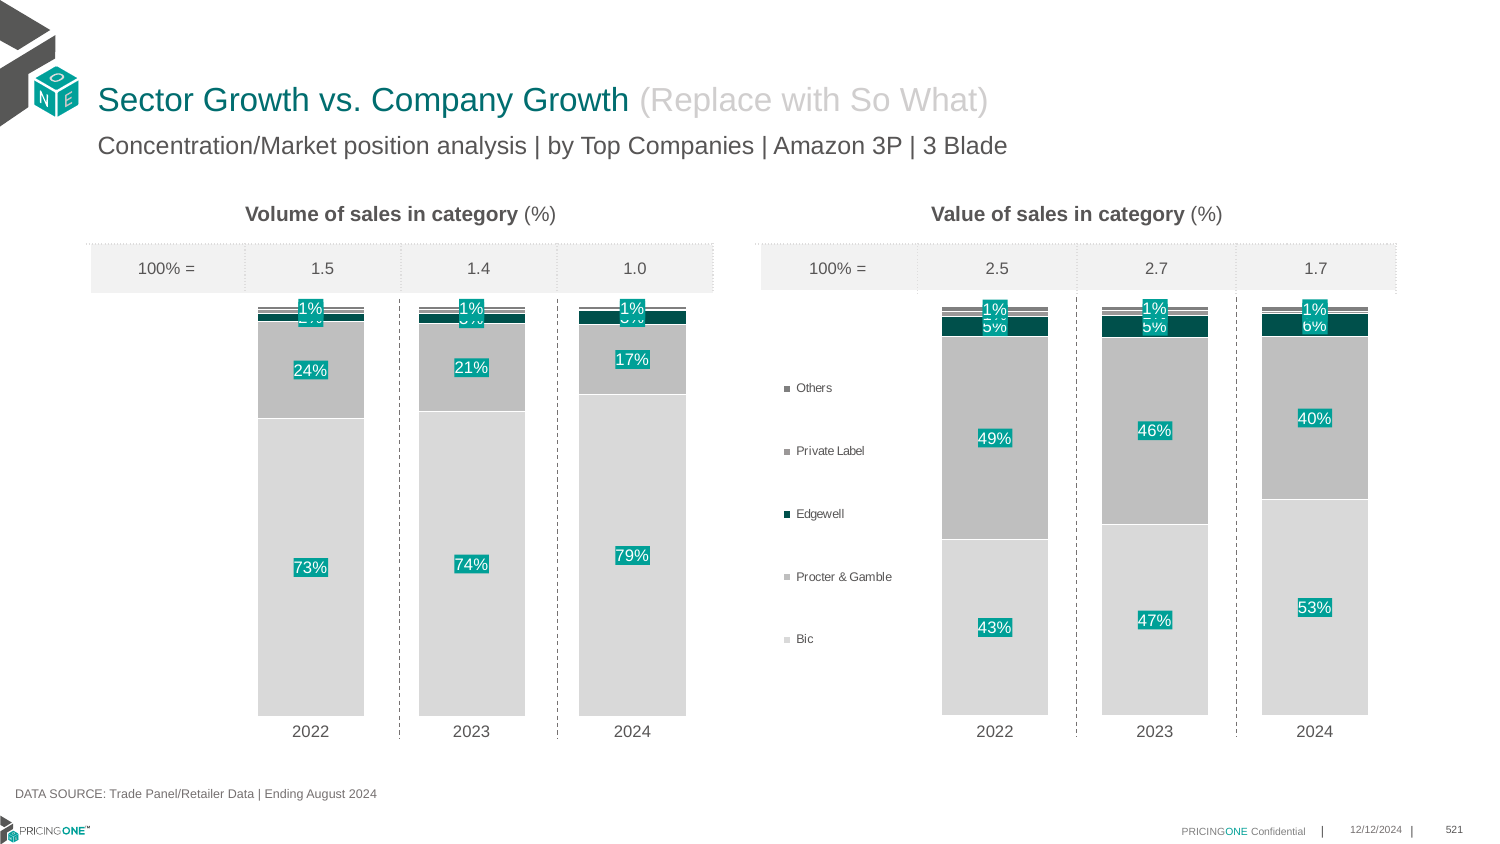

# Sector Growth vs. Company Growth (Replace with So What)
Concentration/Market position analysis | by Top Companies | Amazon 3P | 3 Blade
| Volume of sales in category (%) |  |  |  |
| --- | --- | --- | --- |
| 100% = | 1.5 | 1.4 | 1.0 |
| Value of sales in category (%) |  |  |  |
| --- | --- | --- | --- |
| 100% = | 2.5 | 2.7 | 1.7 |

### Chart

| Category | Bic | Procter & Gamble | Edgewell | Private Label | Others |
|---|---|---|---|---|---|
| 2022 | 0.7273161831806917 | 0.23740764783867027 | 0.019509028466293925 | 0.00894857427851493 | 0.0068185662358291954 |
| 2023 | 0.7440676621135843 | 0.2144939280921506 | 0.02565980602759658 | 0.009490055245126989 | 0.006288548521541527 |
| 2024 | 0.7859217693535884 | 0.17199550268760622 | 0.03203154279377564 | 0.0034120020741029763 | 0.006639183090926826 |

### Chart

| Category | Bic | Procter & Gamble | Edgewell | Private Label | Others |
|---|---|---|---|---|---|
| 2022 | 0.4307792541534891 | 0.4942943719394721 | 0.049103243647187544 | 0.01229808004590989 | 0.013525050213941346 |
| 2023 | 0.46737752498345125 | 0.4571778271045222 | 0.05235558254487026 | 0.011803466660128882 | 0.011285598707027427 |
| 2024 | 0.5285083776290103 | 0.3967129552853689 | 0.0574834236703296 | 0.004695196282945365 | 0.012600047132345882 |
DATA SOURCE: Trade Panel/Retailer Data | Ending August 2024

12/12/2024
521